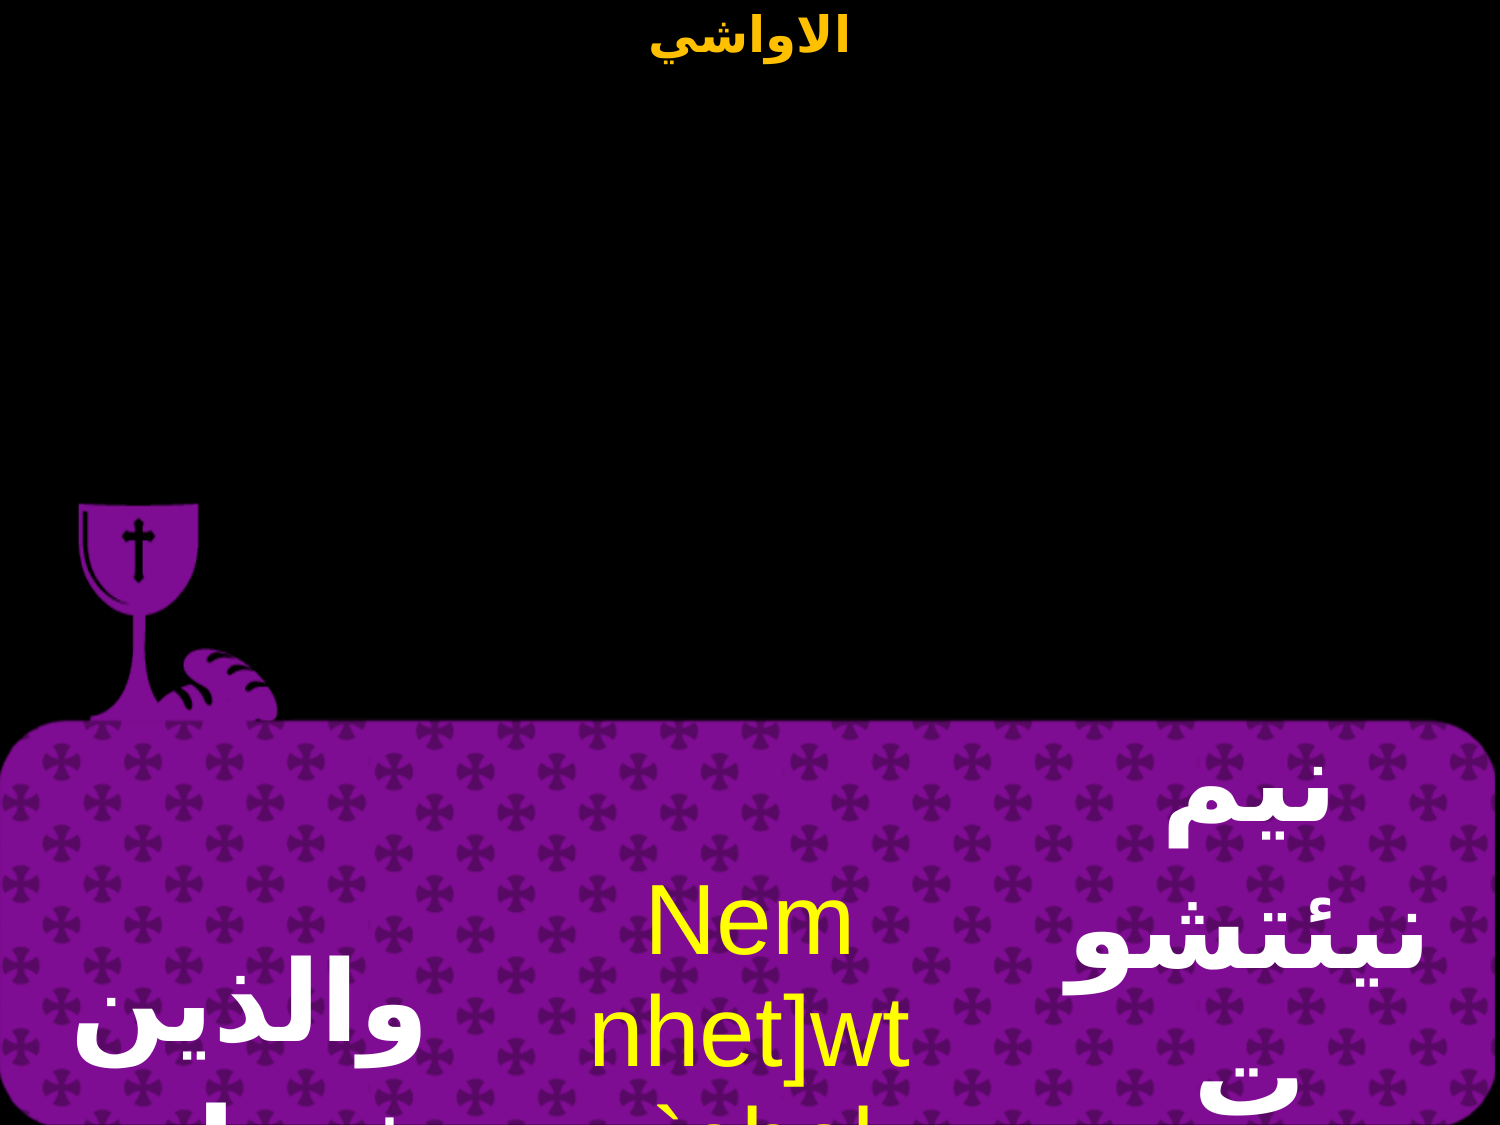

| والذين يفصلون | Nem nhet]wt `ebol nemaf | نيم نيئتشوت إيفول نيماف |
| --- | --- | --- |